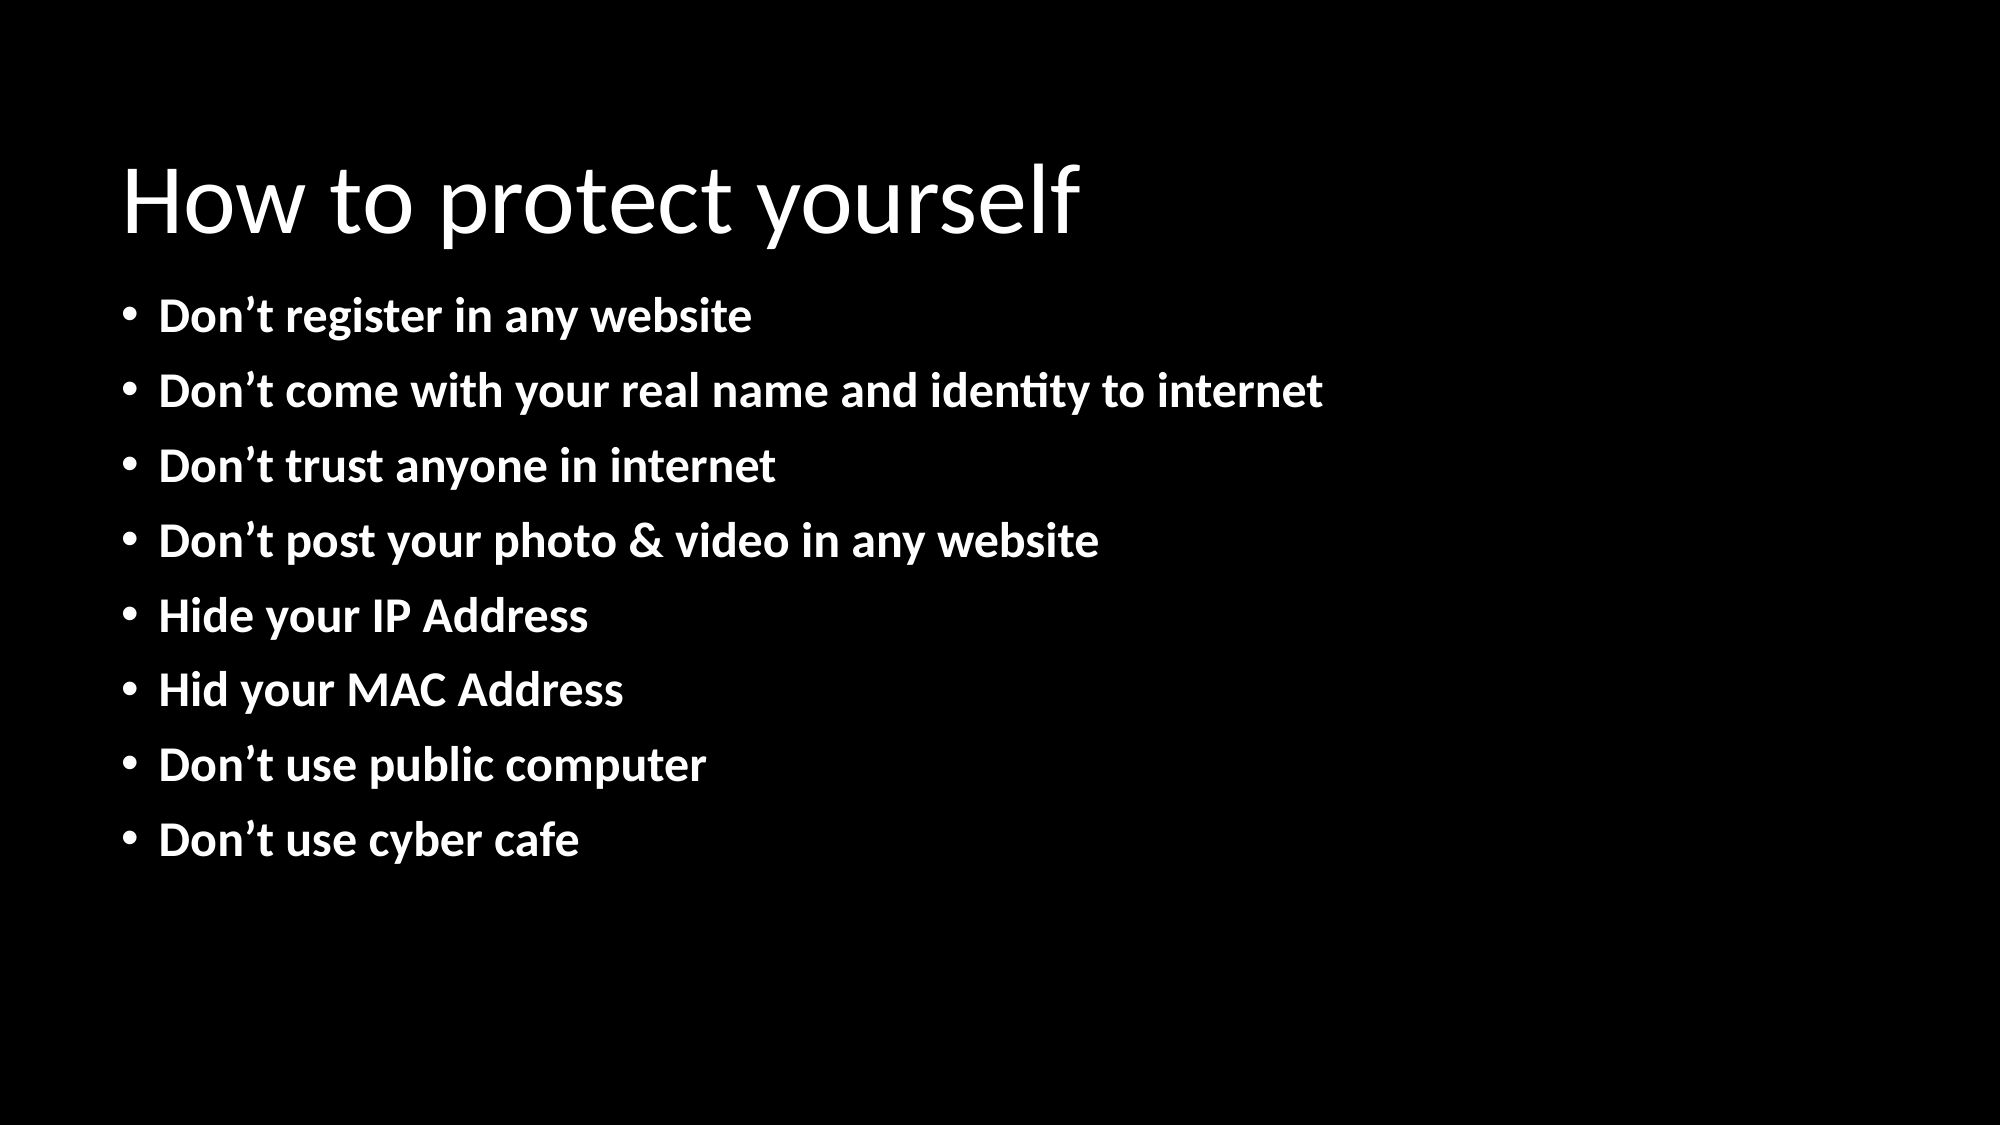

# How to protect yourself
Don’t register in any website
Don’t come with your real name and identity to internet
Don’t trust anyone in internet
Don’t post your photo & video in any website
Hide your IP Address
Hid your MAC Address
Don’t use public computer
Don’t use cyber cafe